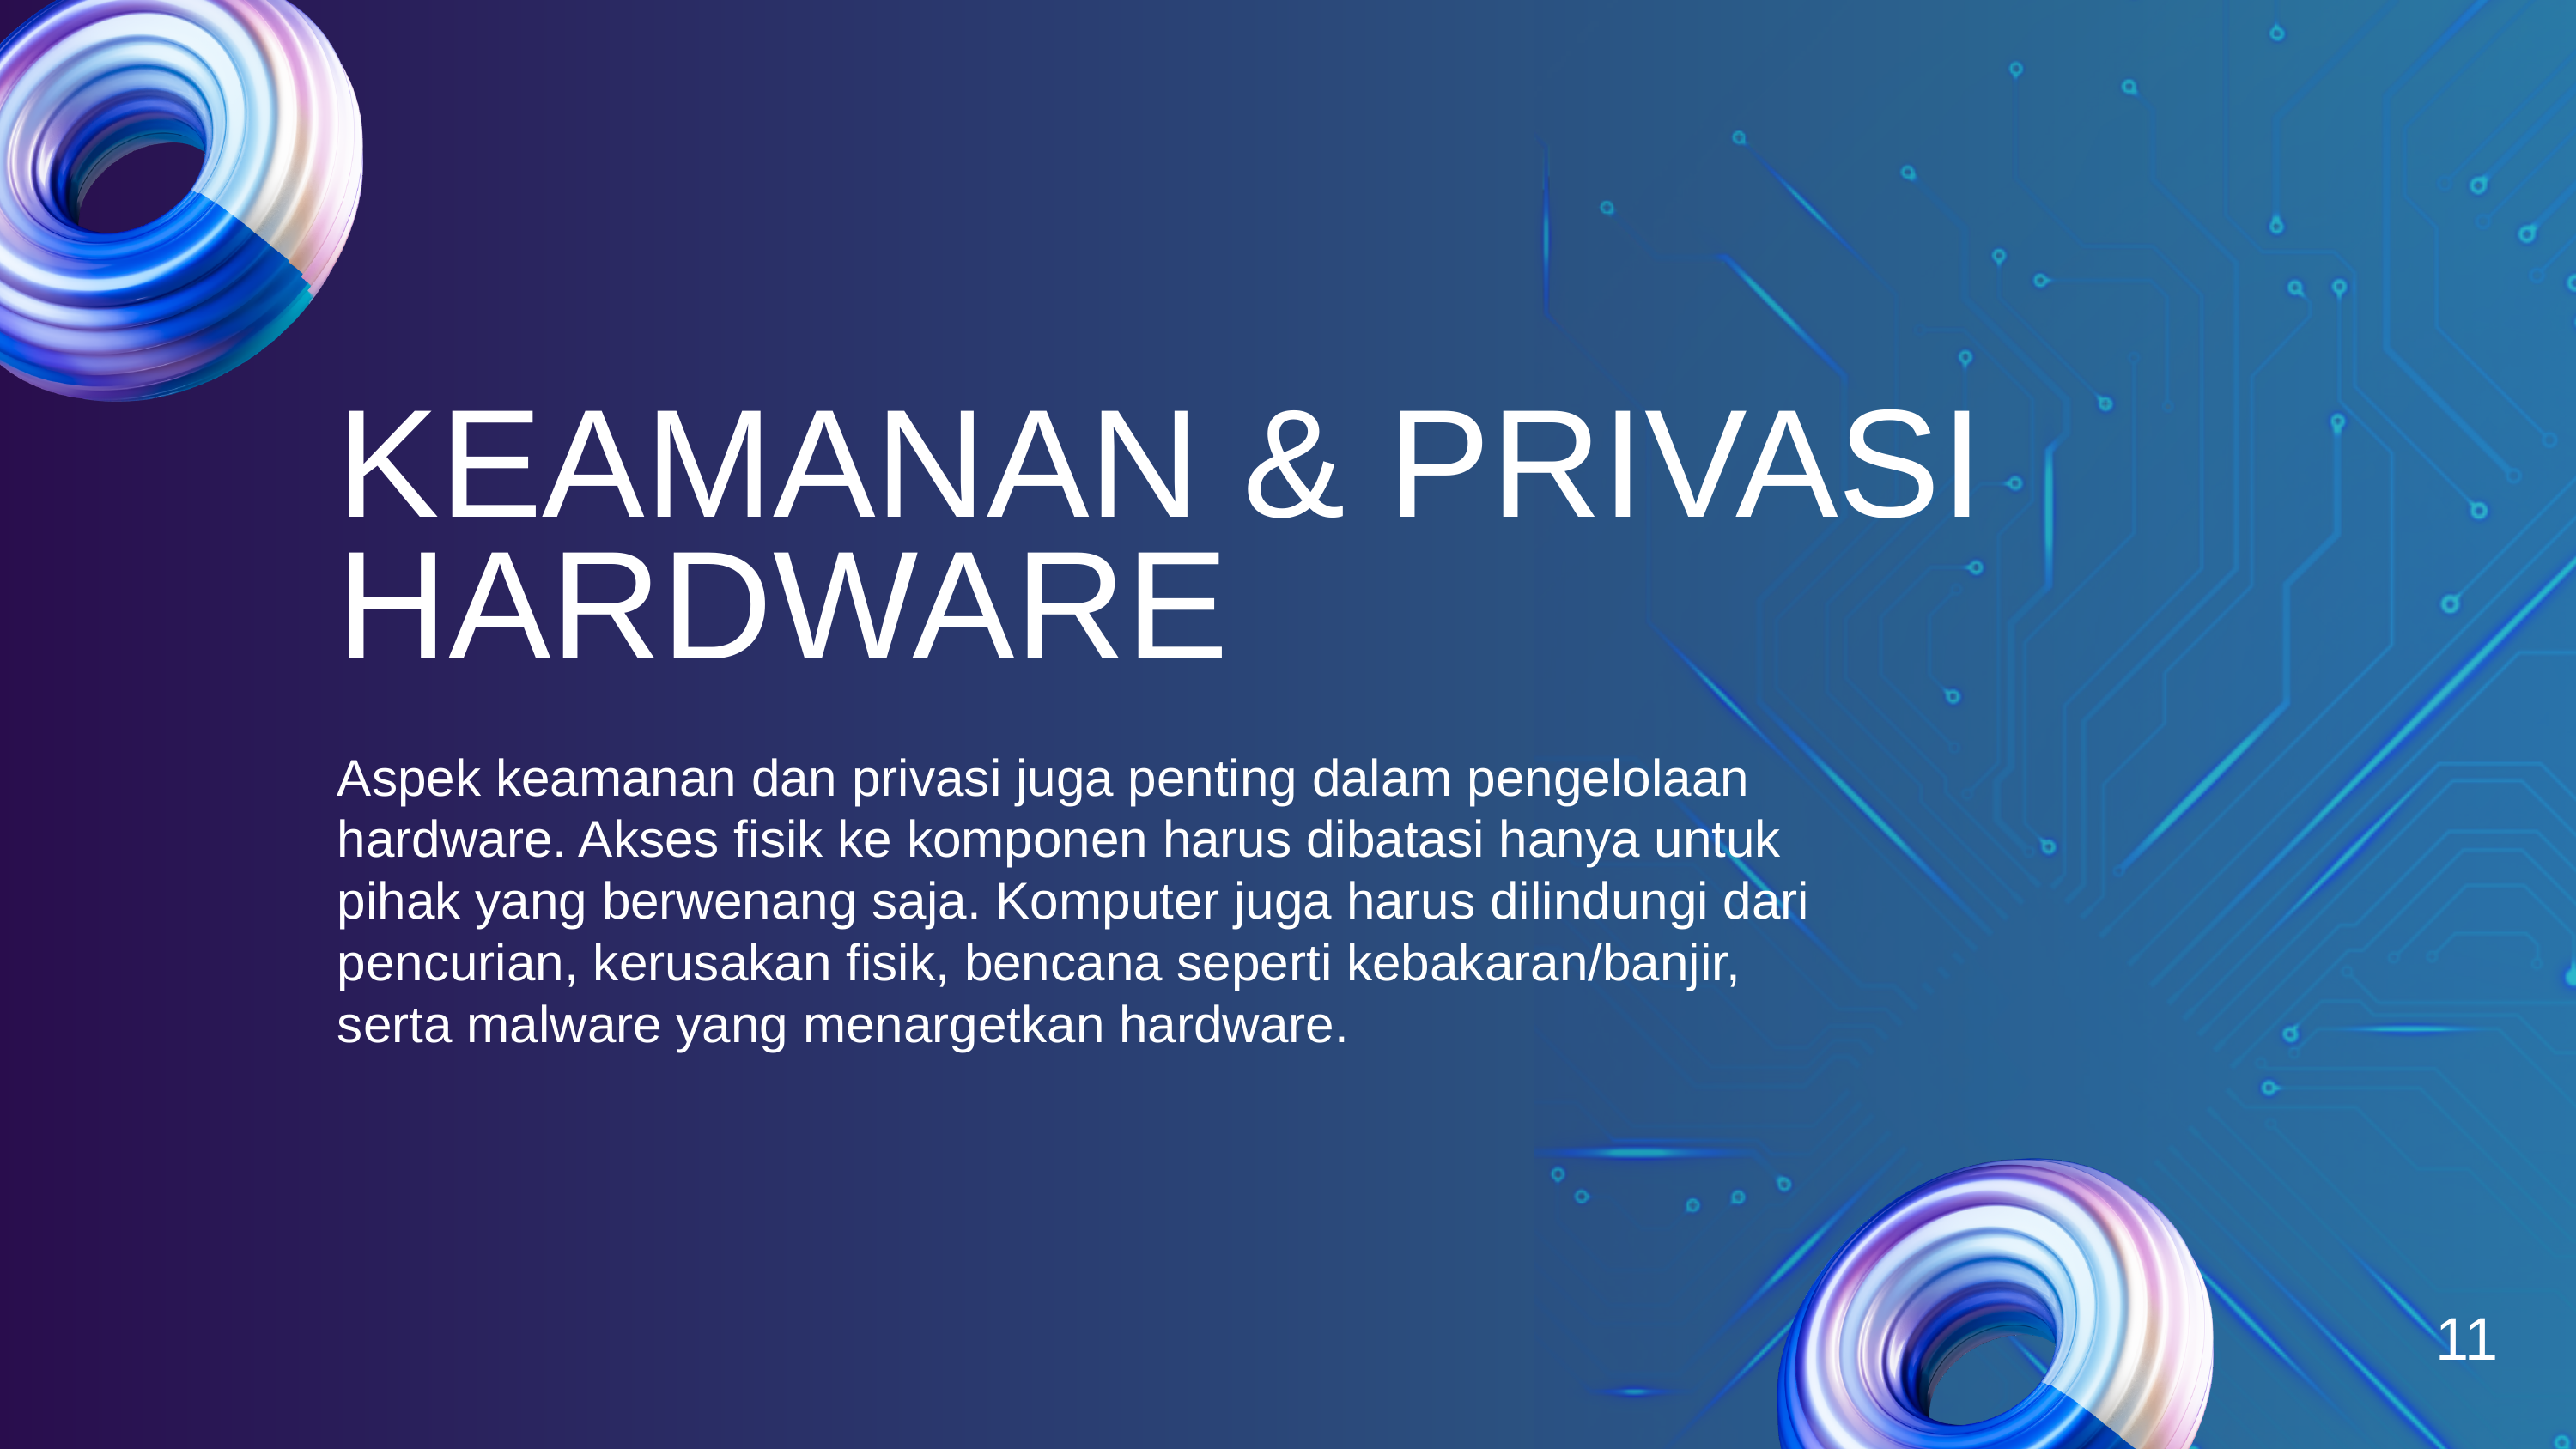

KEAMANAN & PRIVASI HARDWARE
Aspek keamanan dan privasi juga penting dalam pengelolaan hardware. Akses fisik ke komponen harus dibatasi hanya untuk pihak yang berwenang saja. Komputer juga harus dilindungi dari pencurian, kerusakan fisik, bencana seperti kebakaran/banjir, serta malware yang menargetkan hardware.

11